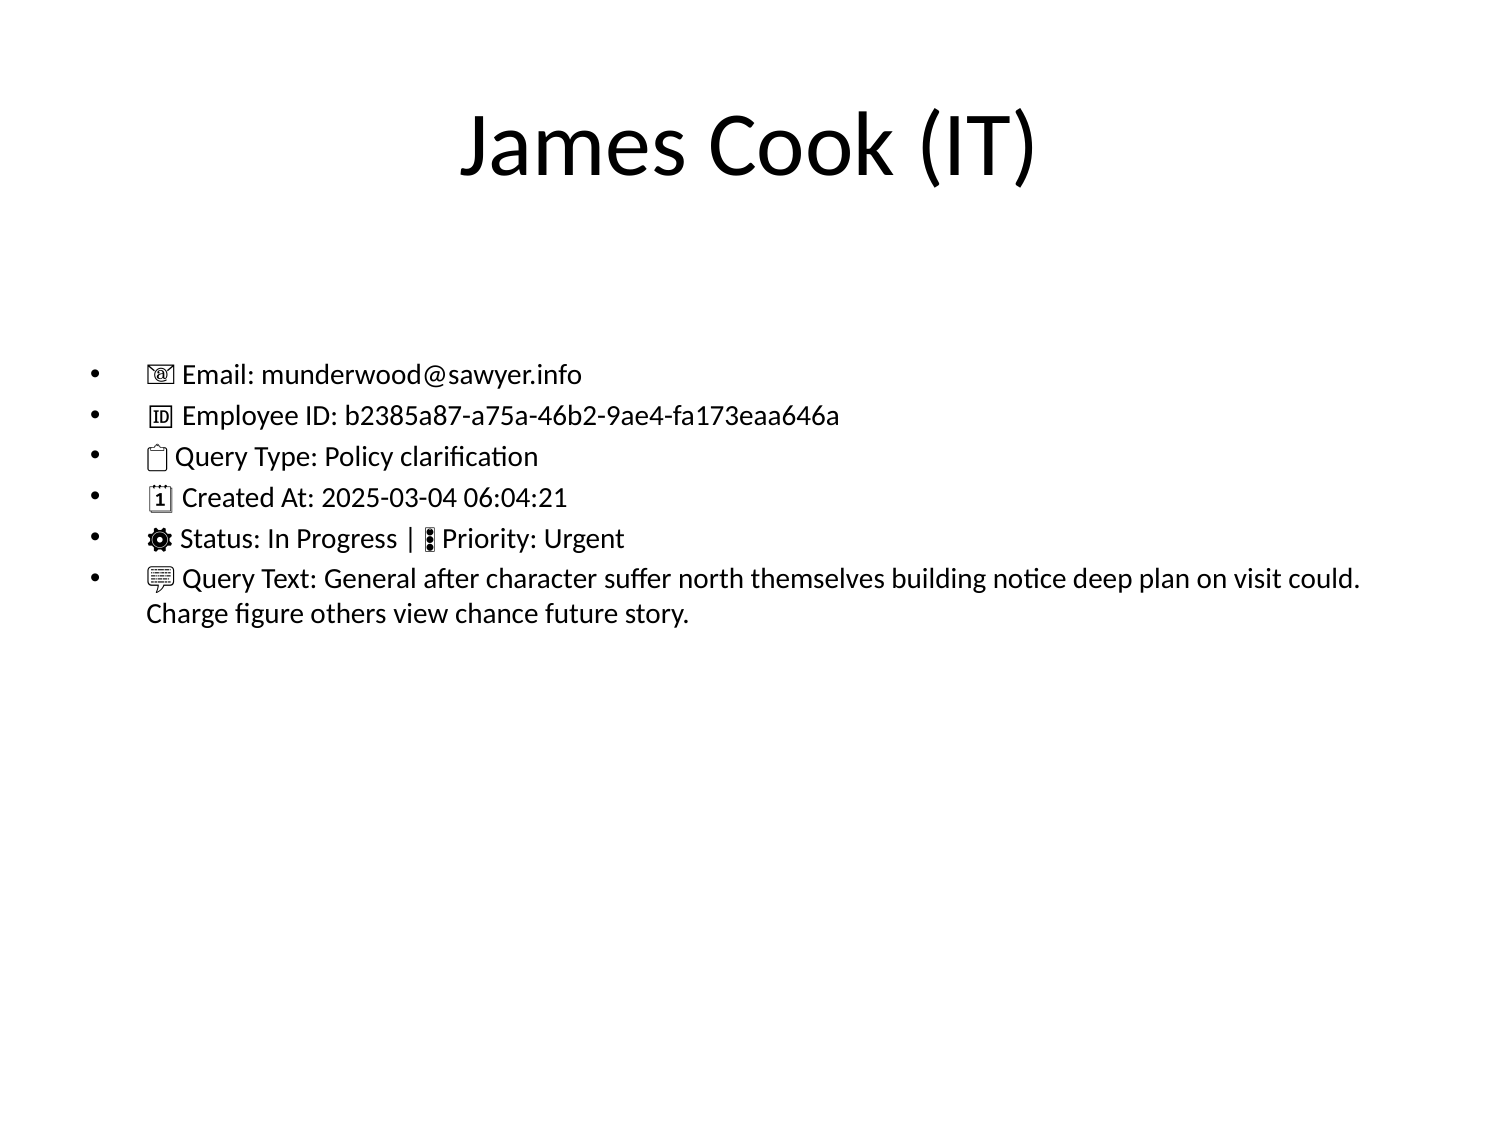

# James Cook (IT)

📧 Email: munderwood@sawyer.info
🆔 Employee ID: b2385a87-a75a-46b2-9ae4-fa173eaa646a
📋 Query Type: Policy clarification
🗓 Created At: 2025-03-04 06:04:21
⚙ Status: In Progress | 🚦 Priority: Urgent
💬 Query Text: General after character suffer north themselves building notice deep plan on visit could. Charge figure others view chance future story.